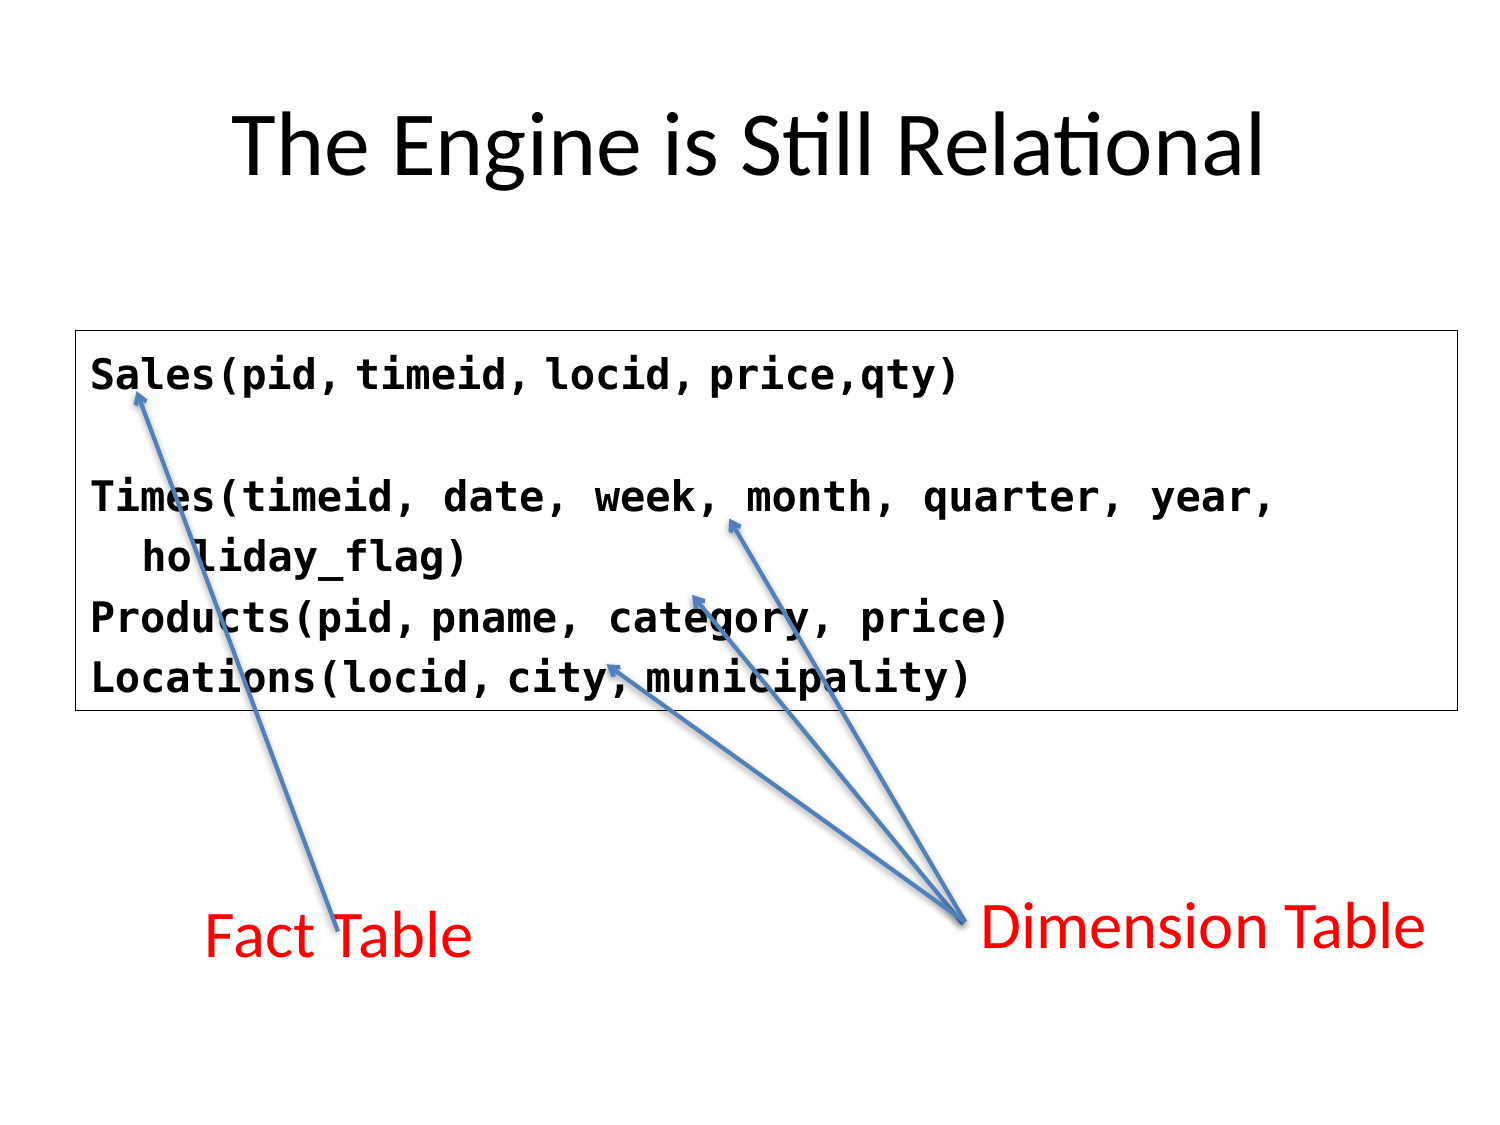

# The Engine is Still Relational

Sales(pid, timeid, locid, price,qty)

Times(timeid, date, week, month, quarter, year, holiday_flag)
Products(pid, pname, category, price)
Locations(locid, city, municipality)

Fact Table
Dimension Table